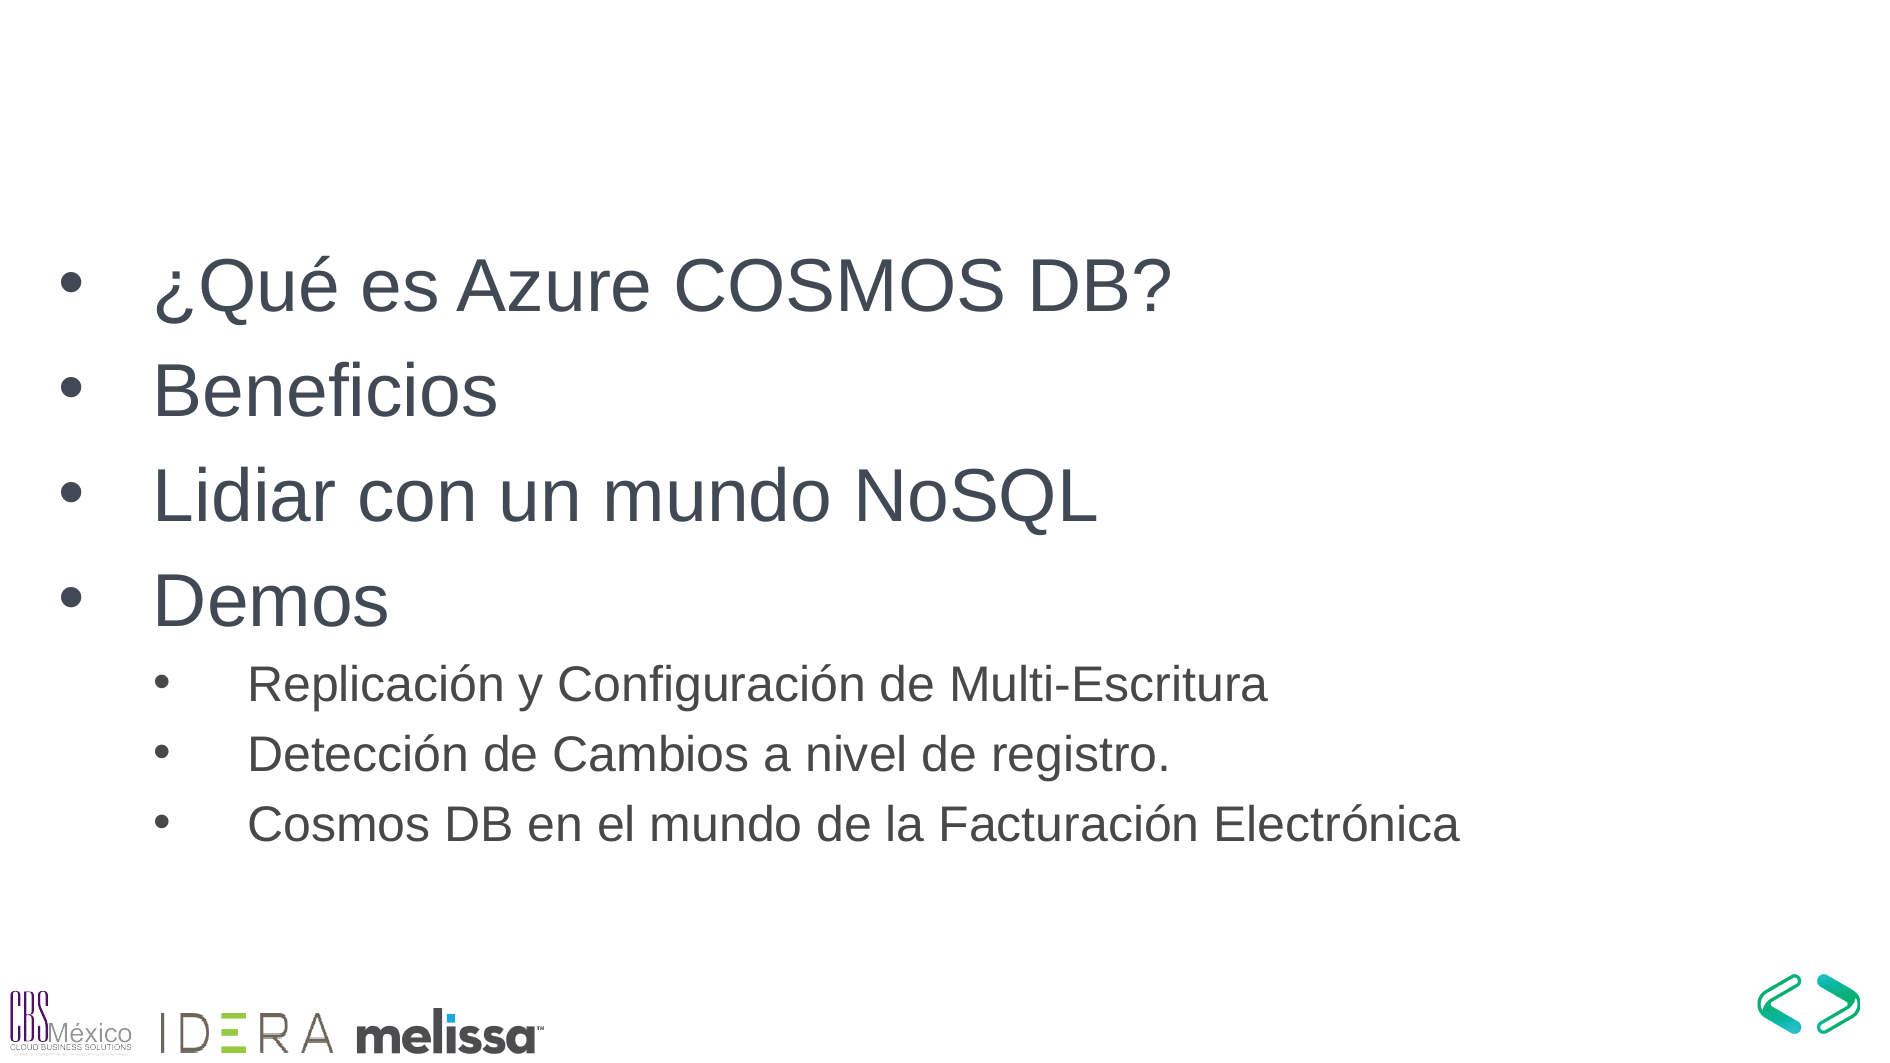

¿Qué es Azure COSMOS DB?
Beneficios
Lidiar con un mundo NoSQL
Demos
Replicación y Configuración de Multi-Escritura
Detección de Cambios a nivel de registro.
Cosmos DB en el mundo de la Facturación Electrónica